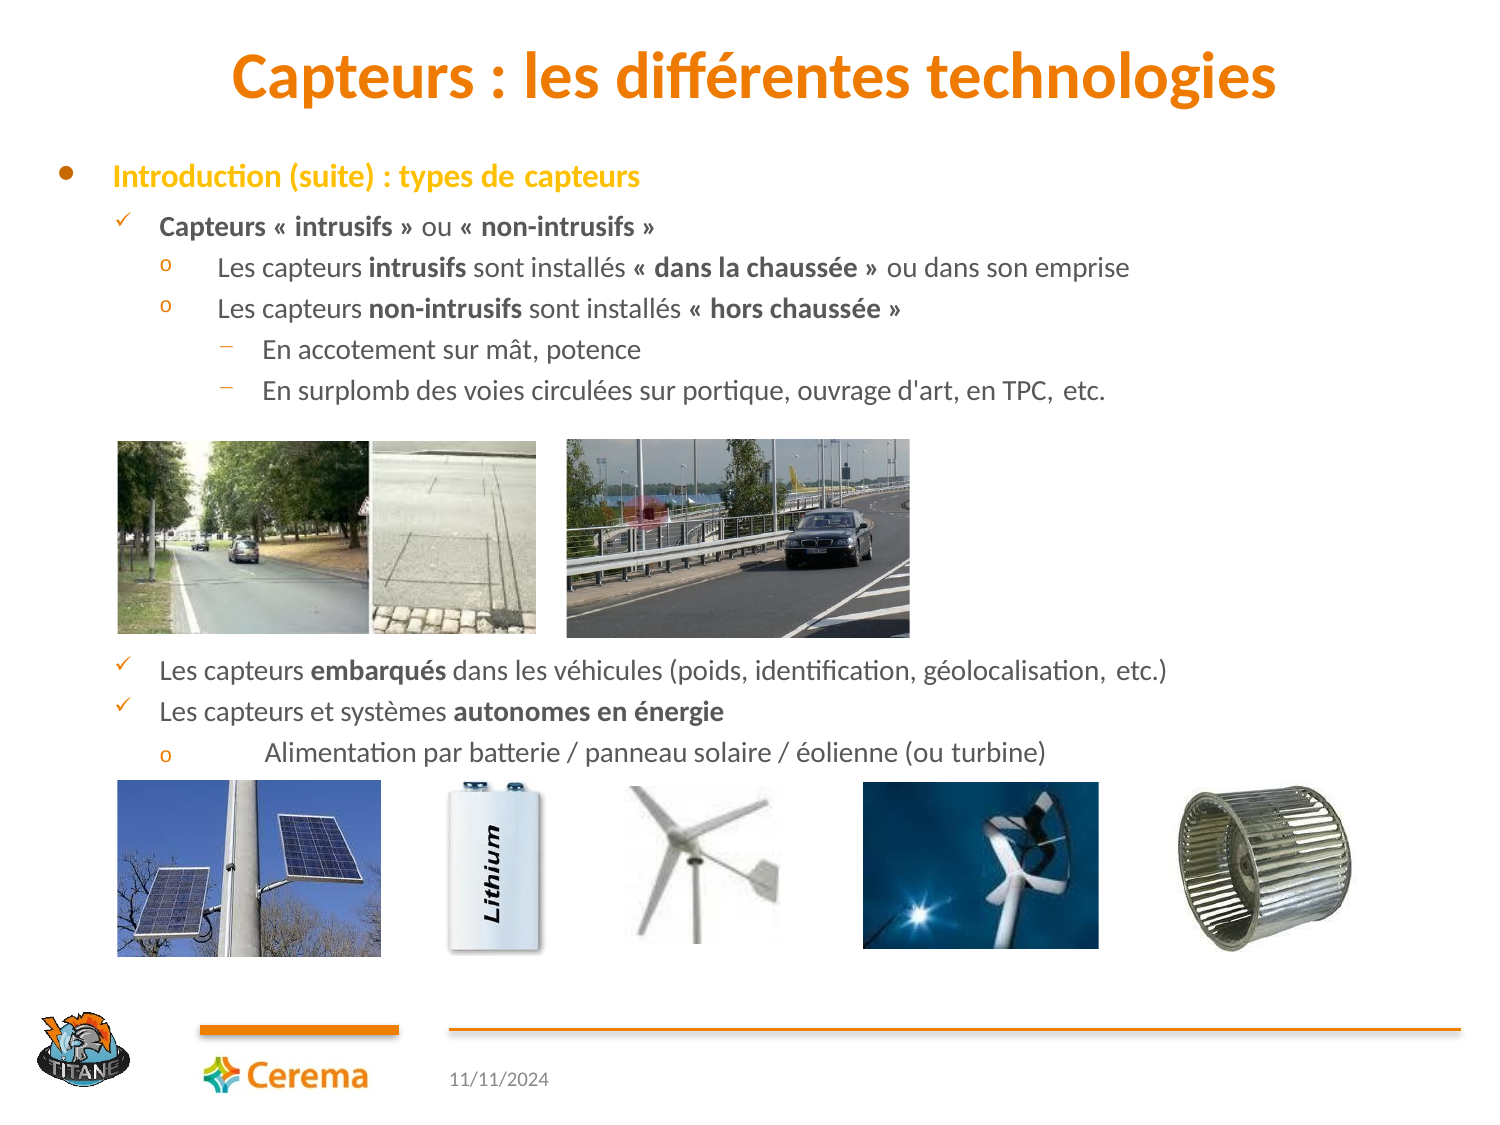

# Capteurs : les différentes technologies
Introduction (suite) : types de capteurs
Capteurs « intrusifs » ou « non-intrusifs »
Les capteurs intrusifs sont installés « dans la chaussée » ou dans son emprise
Les capteurs non-intrusifs sont installés « hors chaussée »
En accotement sur mât, potence
En surplomb des voies circulées sur portique, ouvrage d'art, en TPC, etc.

Les capteurs embarqués dans les véhicules (poids, identification, géolocalisation, etc.)
Les capteurs et systèmes autonomes en énergie
o	Alimentation par batterie / panneau solaire / éolienne (ou turbine)